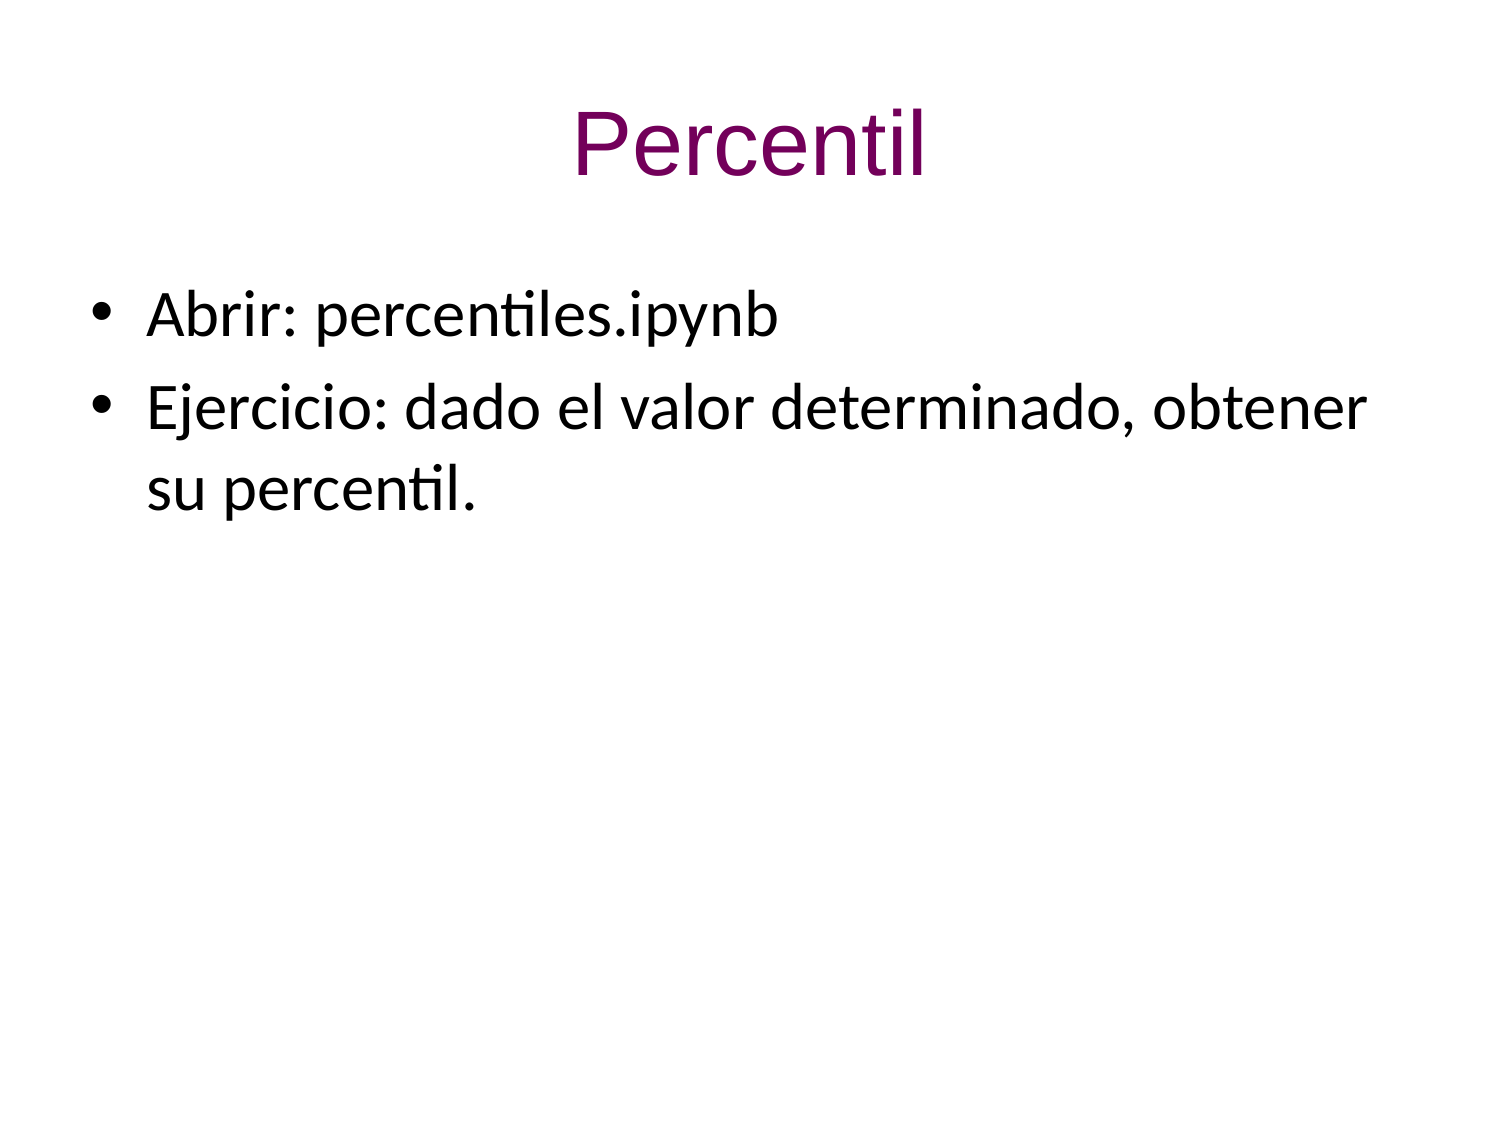

# Percentil
Abrir: percentiles.ipynb
Ejercicio: dado el valor determinado, obtener su percentil.